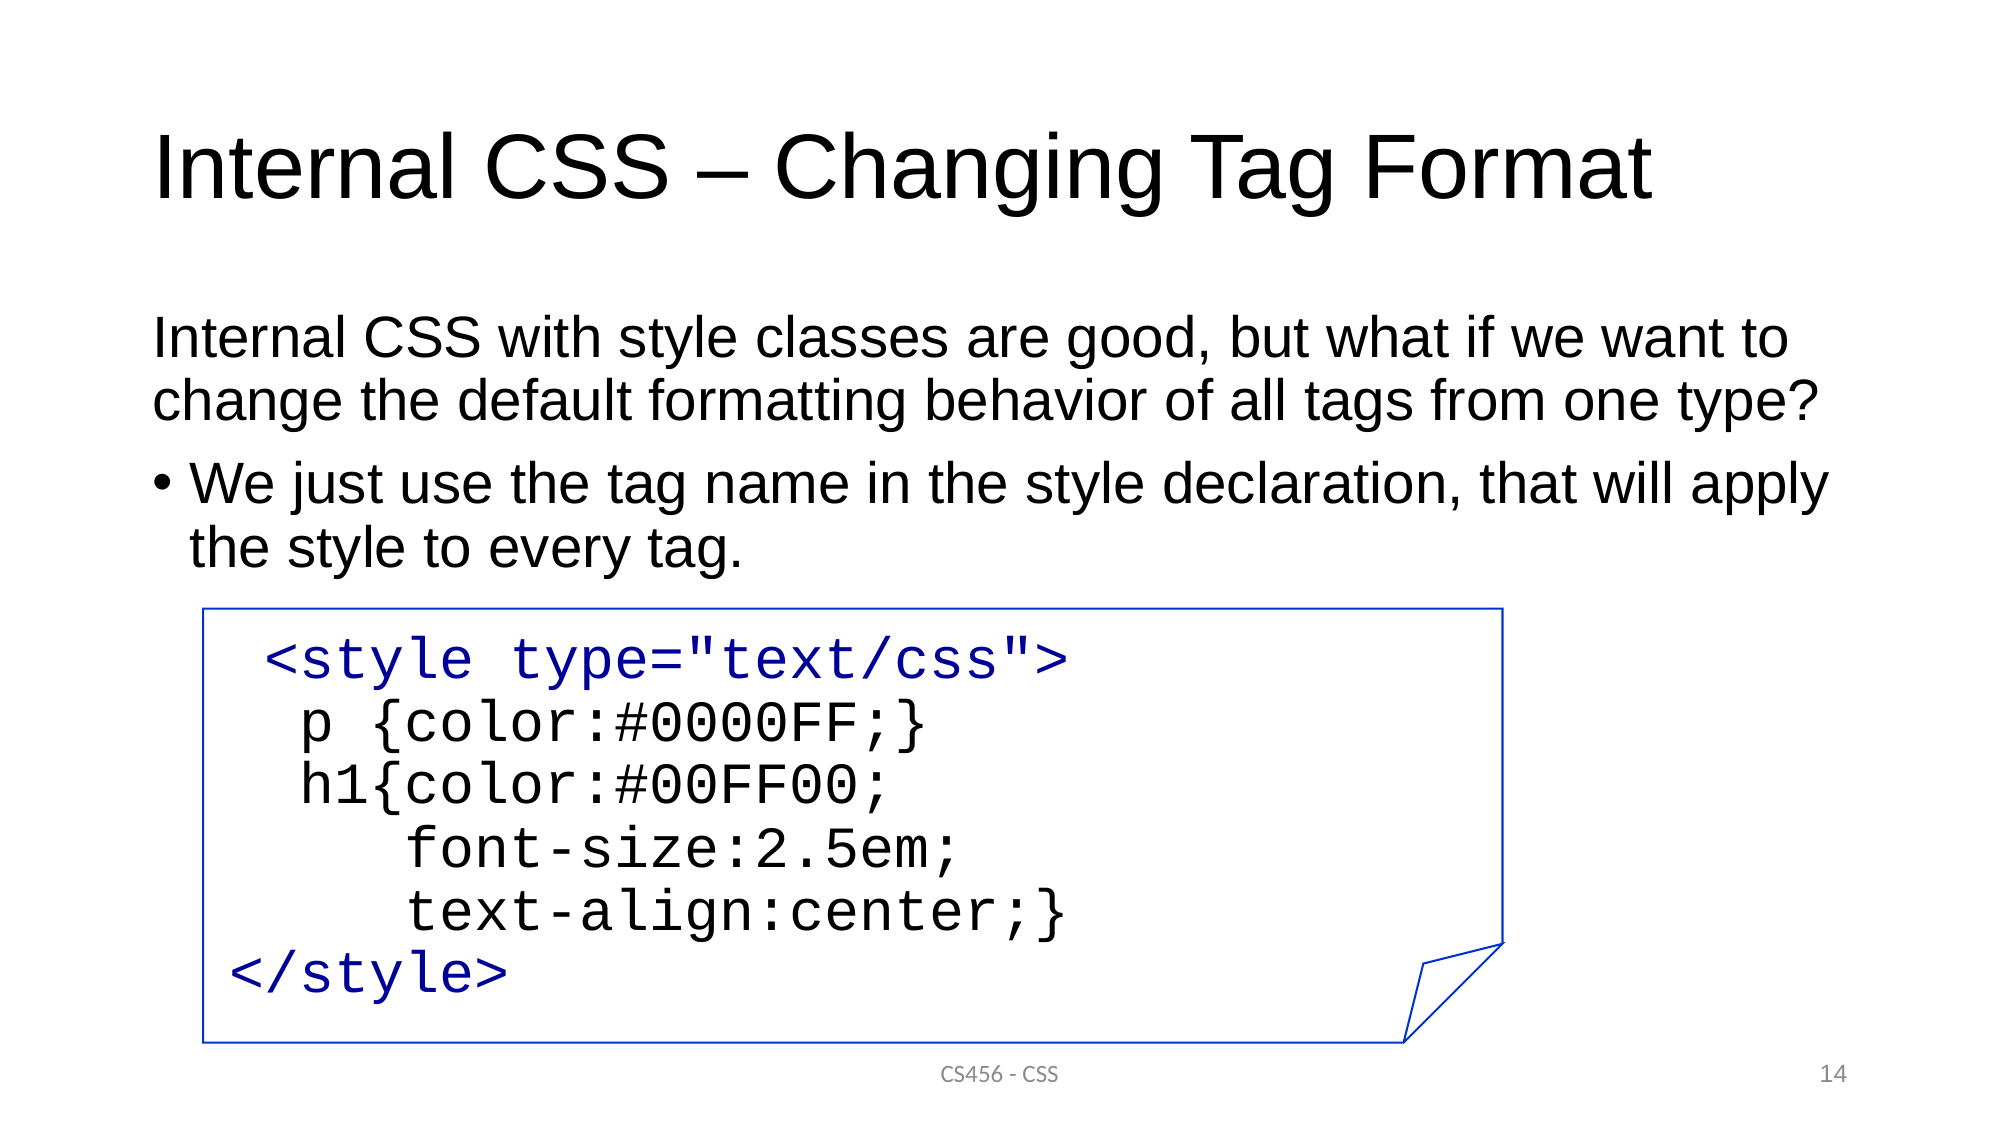

# Internal CSS – Changing Tag Format
Internal CSS with style classes are good, but what if we want to change the default formatting behavior of all tags from one type?
We just use the tag name in the style declaration, that will apply the style to every tag.

 <style type="text/css">
  p {color:#0000FF;}
  h1{color:#00FF00;
     font-size:2.5em;
     text-align:center;}
</style>
CS456 - CSS
14